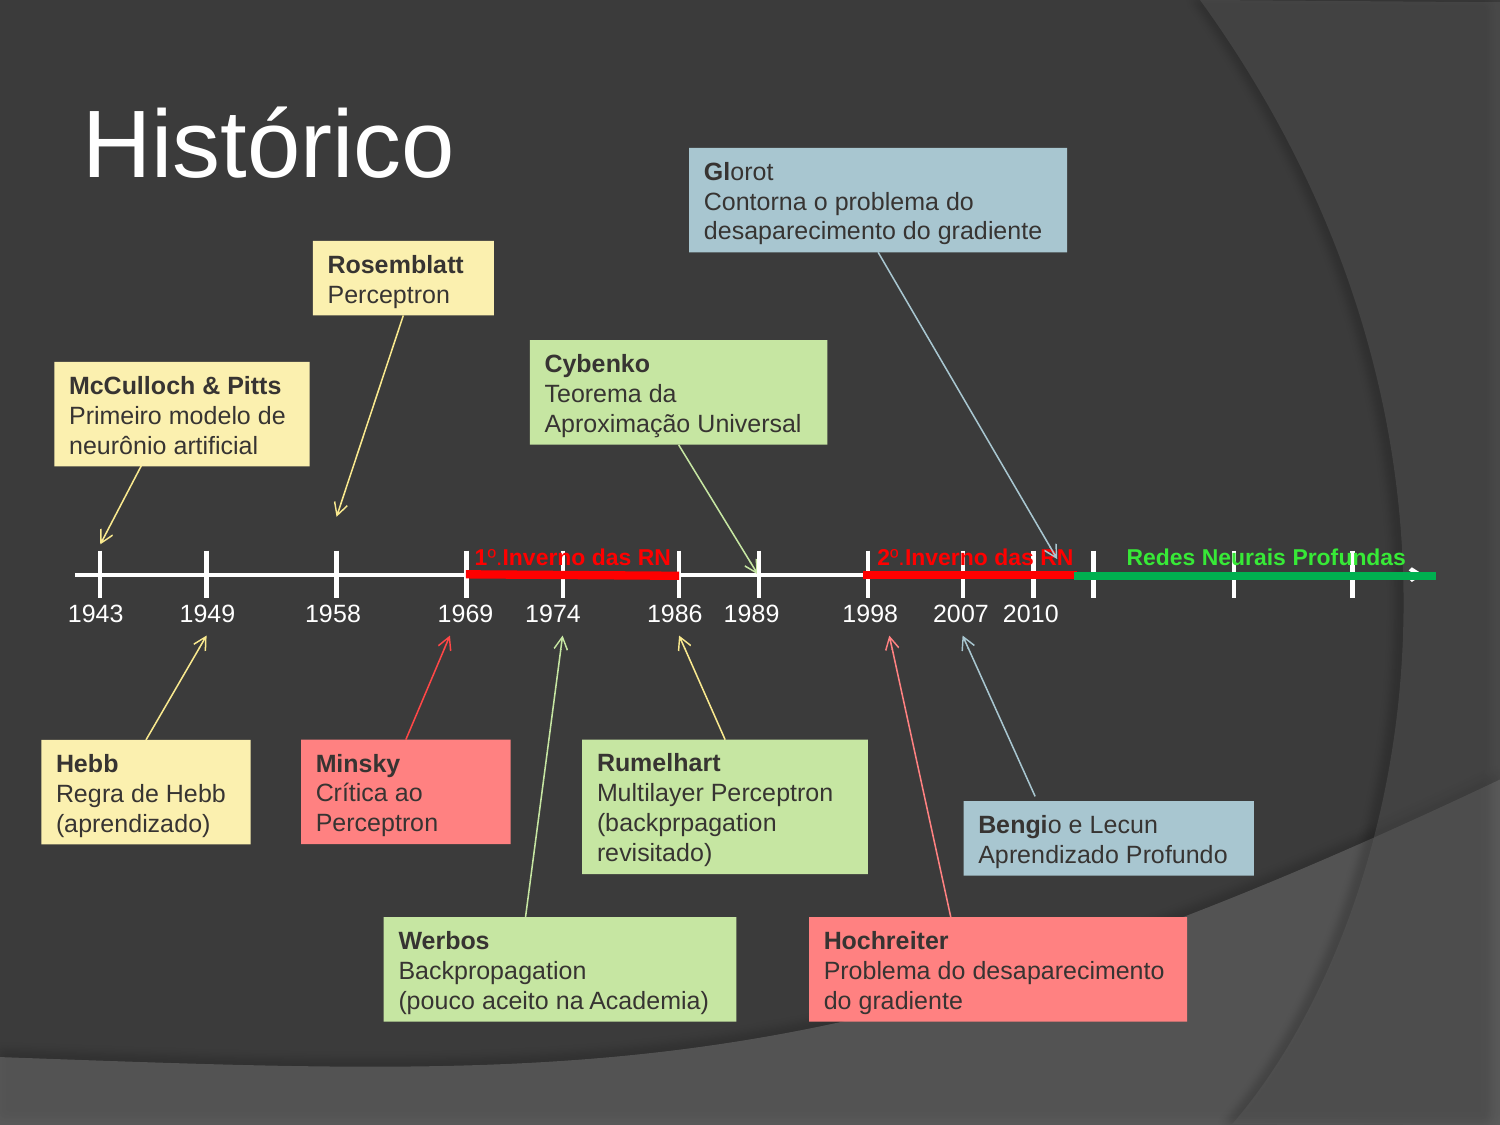

# Histórico
Glorot
Contorna o problema do desaparecimento do gradiente
Rosemblatt
Perceptron
Cybenko
Teorema da Aproximação Universal
McCulloch & Pitts
Primeiro modelo de neurônio artificial
1º.Inverno das RN
2º.Inverno das RN
Redes Neurais Profundas
1974
1943        1949          1958           1969                      1986   1989         1998     2007  2010
Minsky
Crítica ao Perceptron
Rumelhart
Multilayer Perceptron
(backprpagation revisitado)
Hebb
Regra de Hebb
(aprendizado)
Bengio e Lecun
Aprendizado Profundo
Werbos
Backpropagation
(pouco aceito na Academia)
Hochreiter
Problema do desaparecimento do gradiente